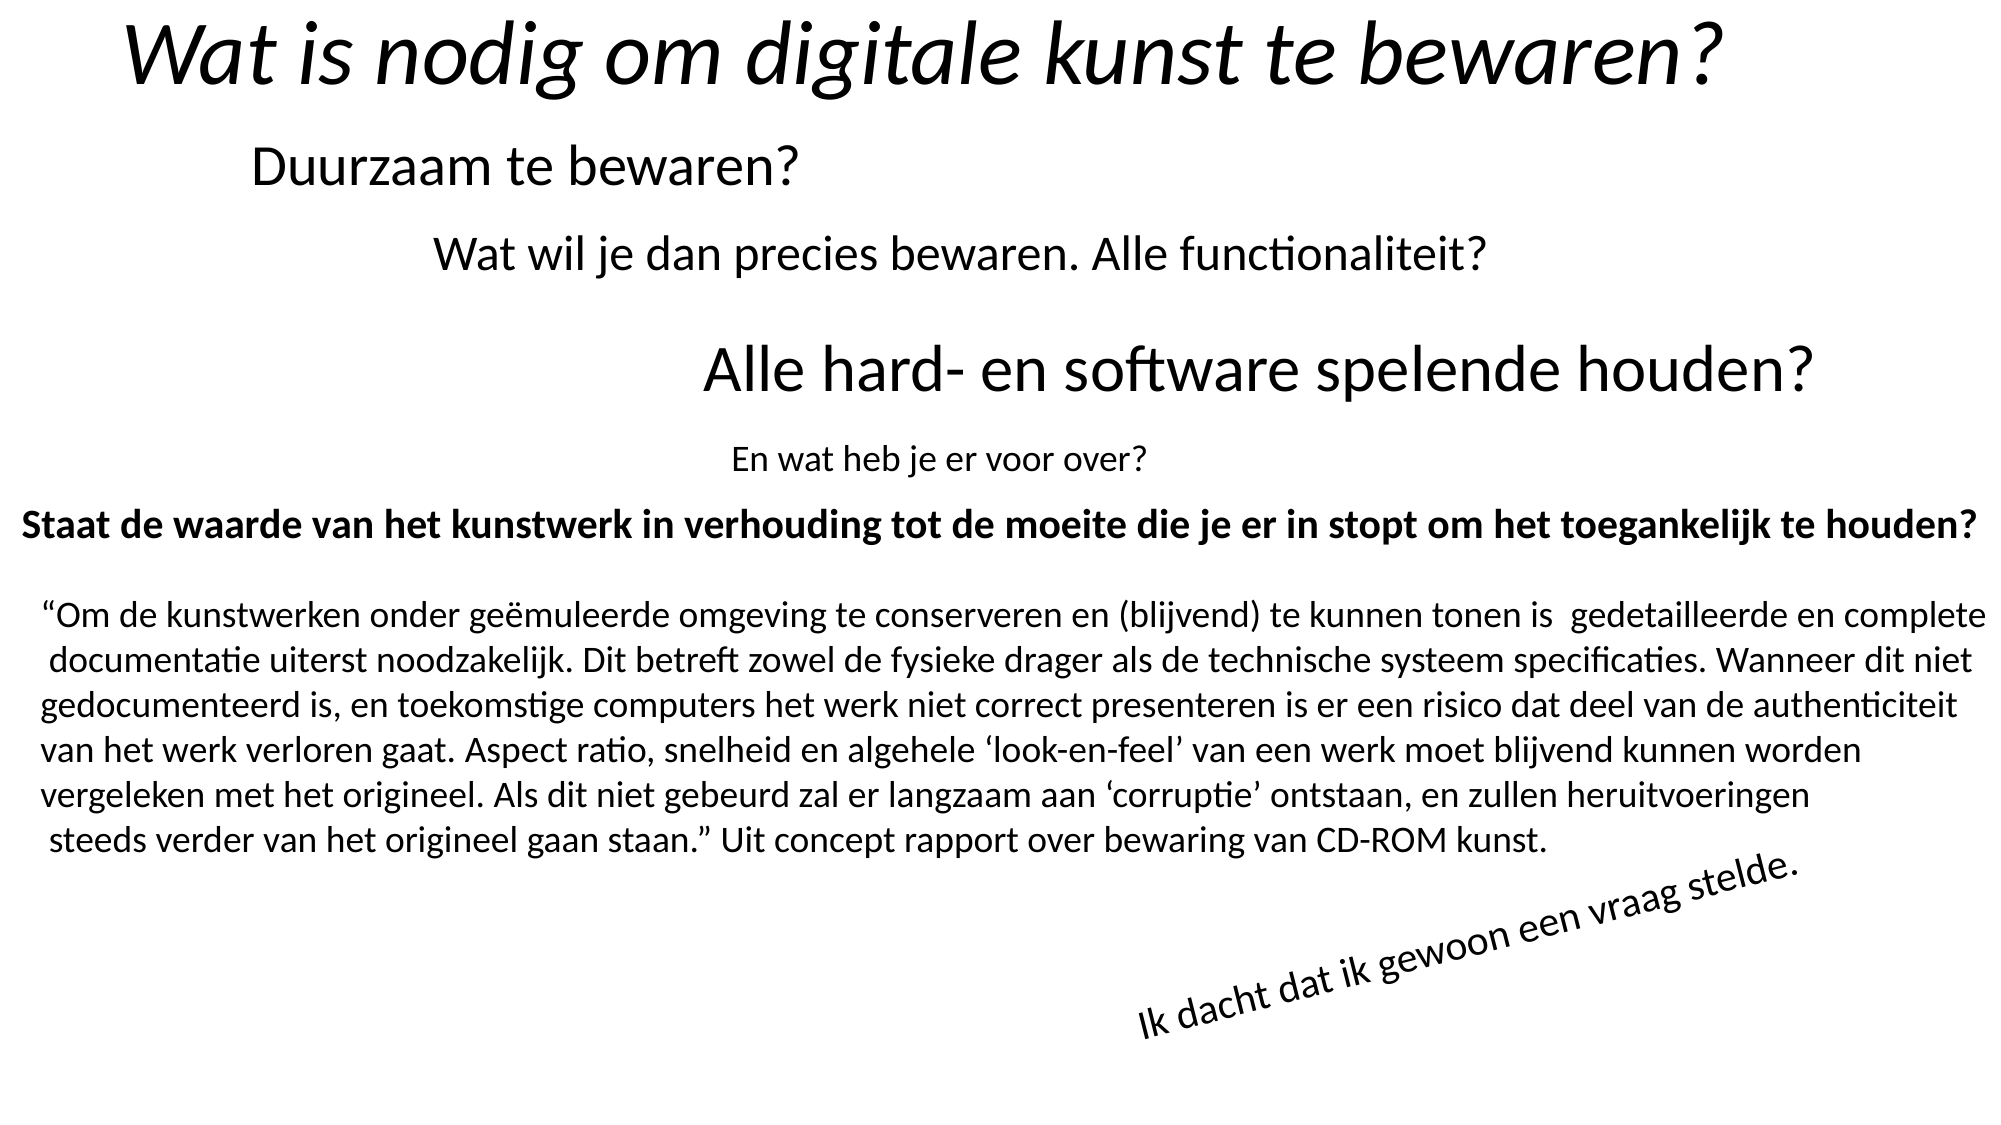

# Wat is nodig om digitale kunst te bewaren?
Duurzaam te bewaren?

Wat wil je dan precies bewaren. Alle functionaliteit?
Alle hard- en software spelende houden?

En wat heb je er voor over?
Staat de waarde van het kunstwerk in verhouding tot de moeite die je er in stopt om het toegankelijk te houden?
“Om de kunstwerken onder geëmuleerde omgeving te conserveren en (blijvend) te kunnen tonen is  gedetailleerde en complete
 documentatie uiterst noodzakelijk. Dit betreft zowel de fysieke drager als de technische systeem specificaties. Wanneer dit niet
gedocumenteerd is, en toekomstige computers het werk niet correct presenteren is er een risico dat deel van de authenticiteit
van het werk verloren gaat. Aspect ratio, snelheid en algehele ‘look-en-feel’ van een werk moet blijvend kunnen worden
vergeleken met het origineel. Als dit niet gebeurd zal er langzaam aan ‘corruptie’ ontstaan, en zullen heruitvoeringen
 steeds verder van het origineel gaan staan.” Uit concept rapport over bewaring van CD-ROM kunst.

Ik dacht dat ik gewoon een vraag stelde.